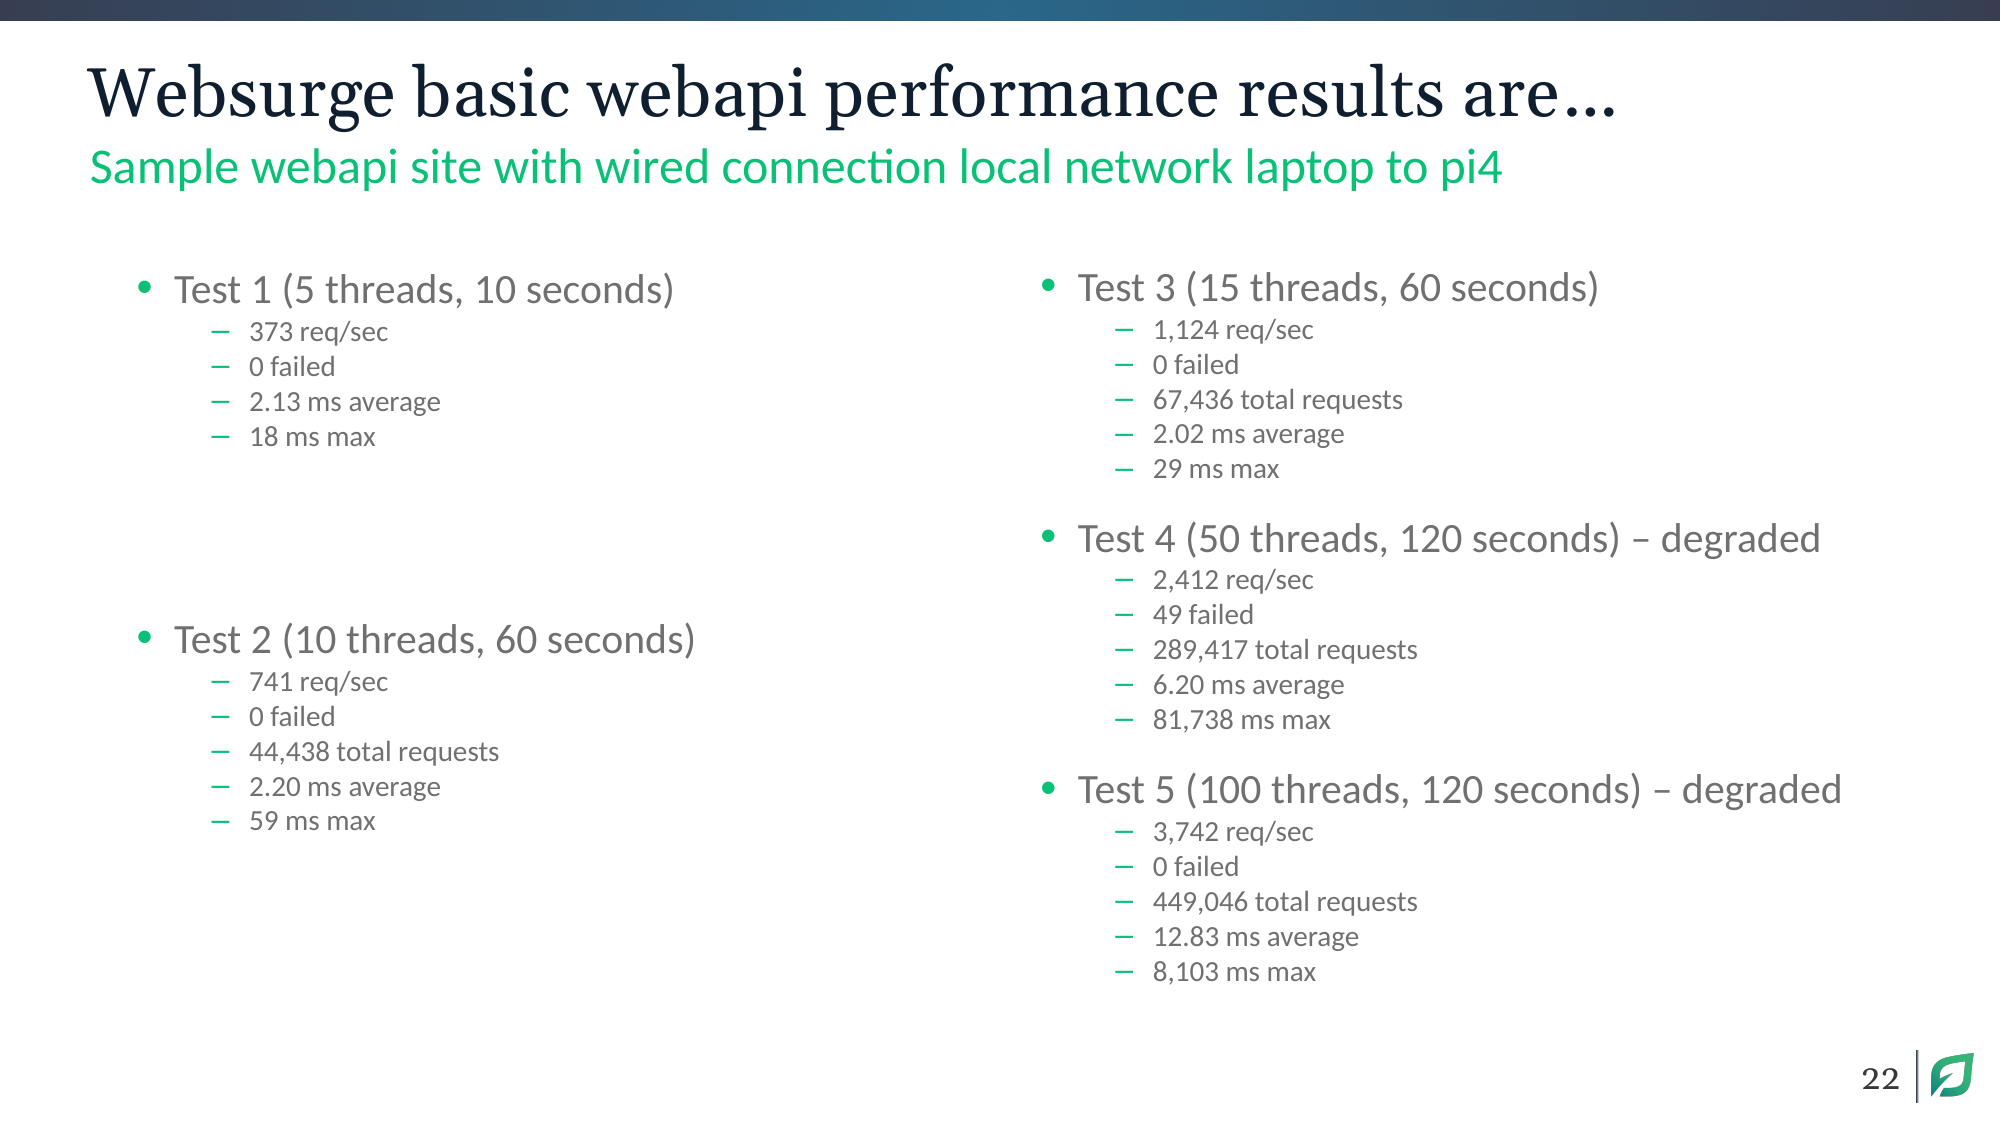

# Websurge basic webapi performance results are…
Sample webapi site with wired connection local network laptop to pi4
Test 3 (15 threads, 60 seconds)
1,124 req/sec
0 failed
67,436 total requests
2.02 ms average
29 ms max
Test 1 (5 threads, 10 seconds)
373 req/sec
0 failed
2.13 ms average
18 ms max
Test 4 (50 threads, 120 seconds) – degraded
2,412 req/sec
49 failed
289,417 total requests
6.20 ms average
81,738 ms max
Test 2 (10 threads, 60 seconds)
741 req/sec
0 failed
44,438 total requests
2.20 ms average
59 ms max
Test 5 (100 threads, 120 seconds) – degraded
3,742 req/sec
0 failed
449,046 total requests
12.83 ms average
8,103 ms max